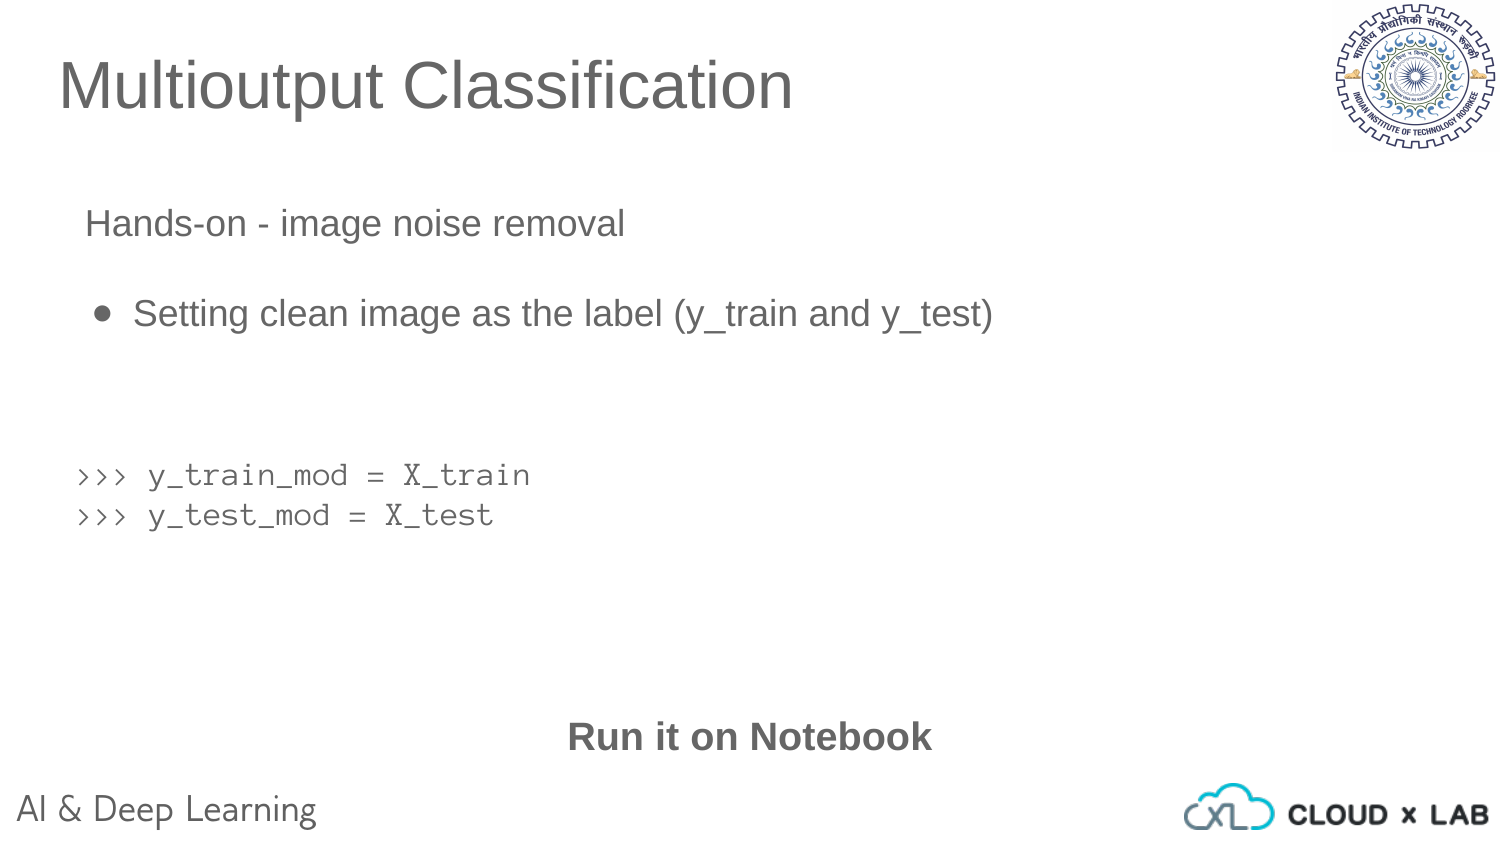

Multioutput Classification
Hands-on - image noise removal

Setting clean image as the label (y_train and y_test)

>>> y_train_mod = X_train
>>> y_test_mod = X_test

Run it on Notebook